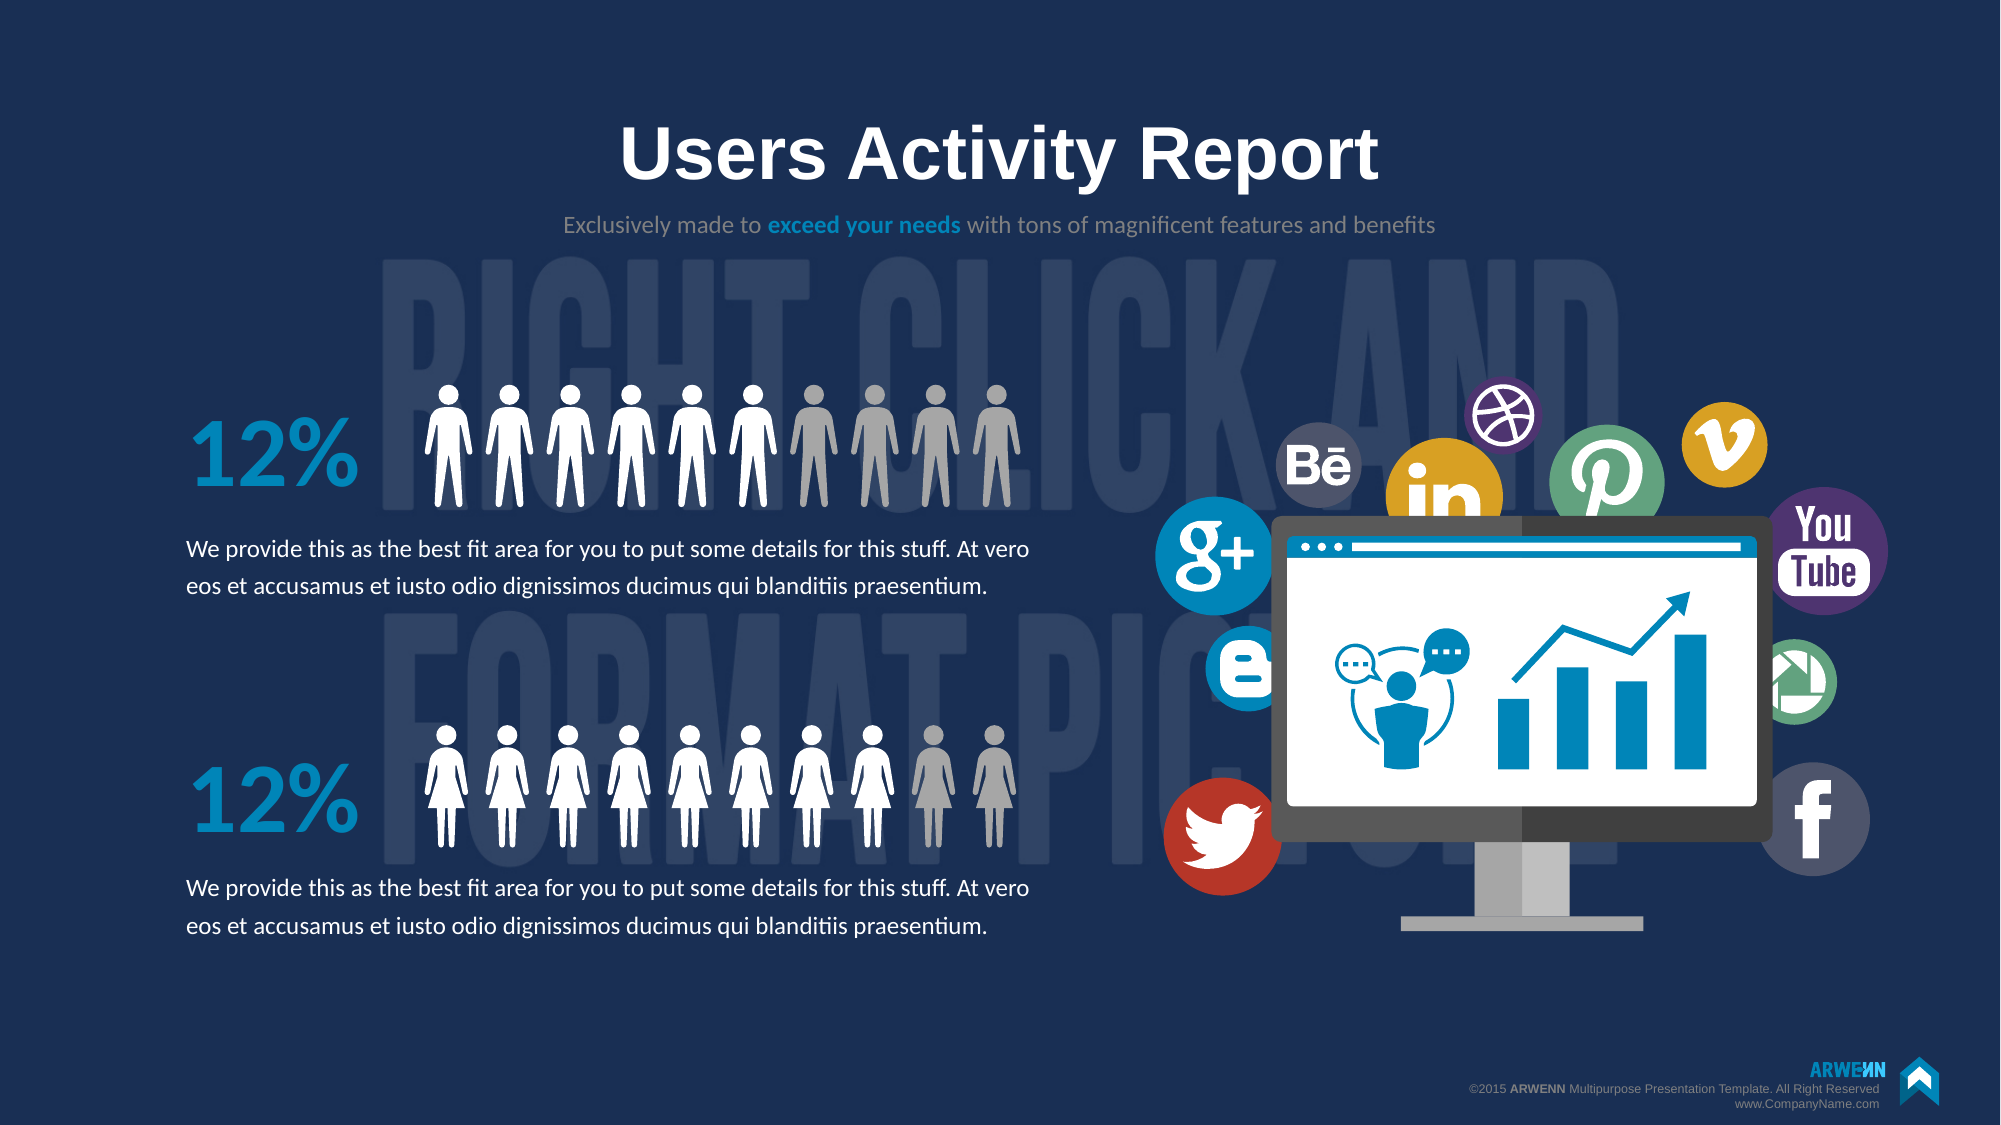

# Users Activity Report
Exclusively made to exceed your needs with tons of magnificent features and benefits

12%

We provide this as the best fit area for you to put some details for this stuff. At vero eos et accusamus et iusto odio dignissimos ducimus qui blanditiis praesentium.

12%

We provide this as the best fit area for you to put some details for this stuff. At vero eos et accusamus et iusto odio dignissimos ducimus qui blanditiis praesentium.